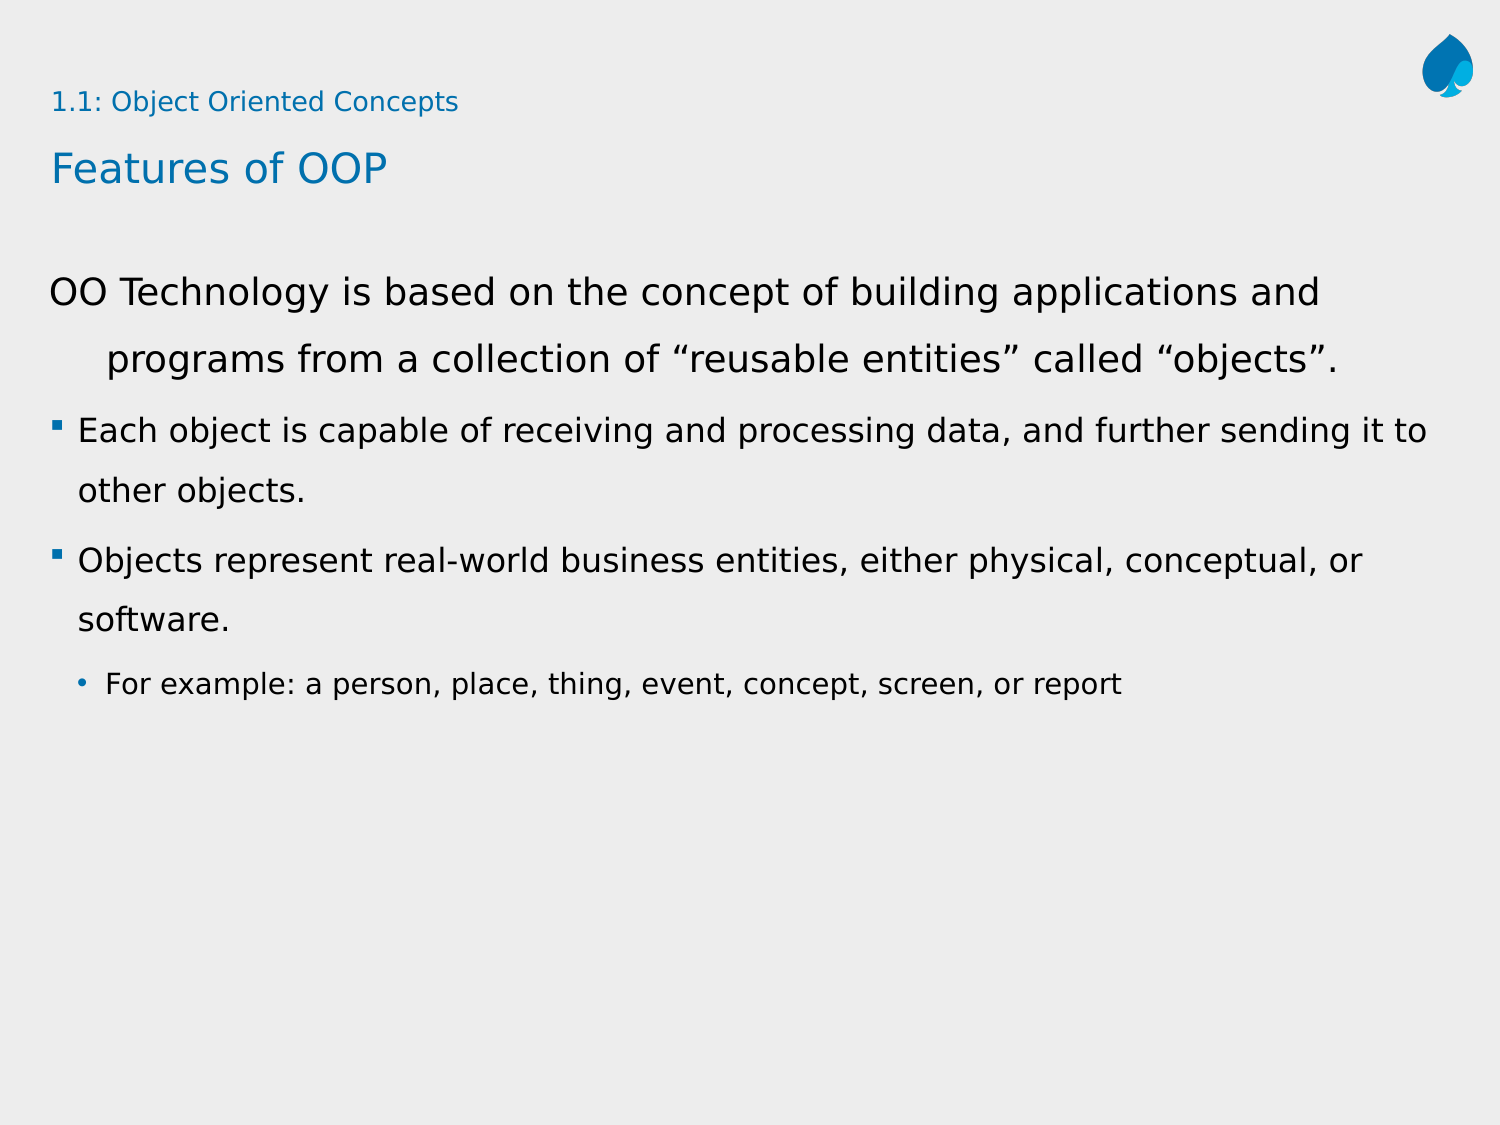

# 1.1: Object Oriented Concepts Features of OOP
OO Technology is based on the concept of building applications and programs from a collection of “reusable entities” called “objects”.
Each object is capable of receiving and processing data, and further sending it to other objects.
Objects represent real-world business entities, either physical, conceptual, or software.
For example: a person, place, thing, event, concept, screen, or report